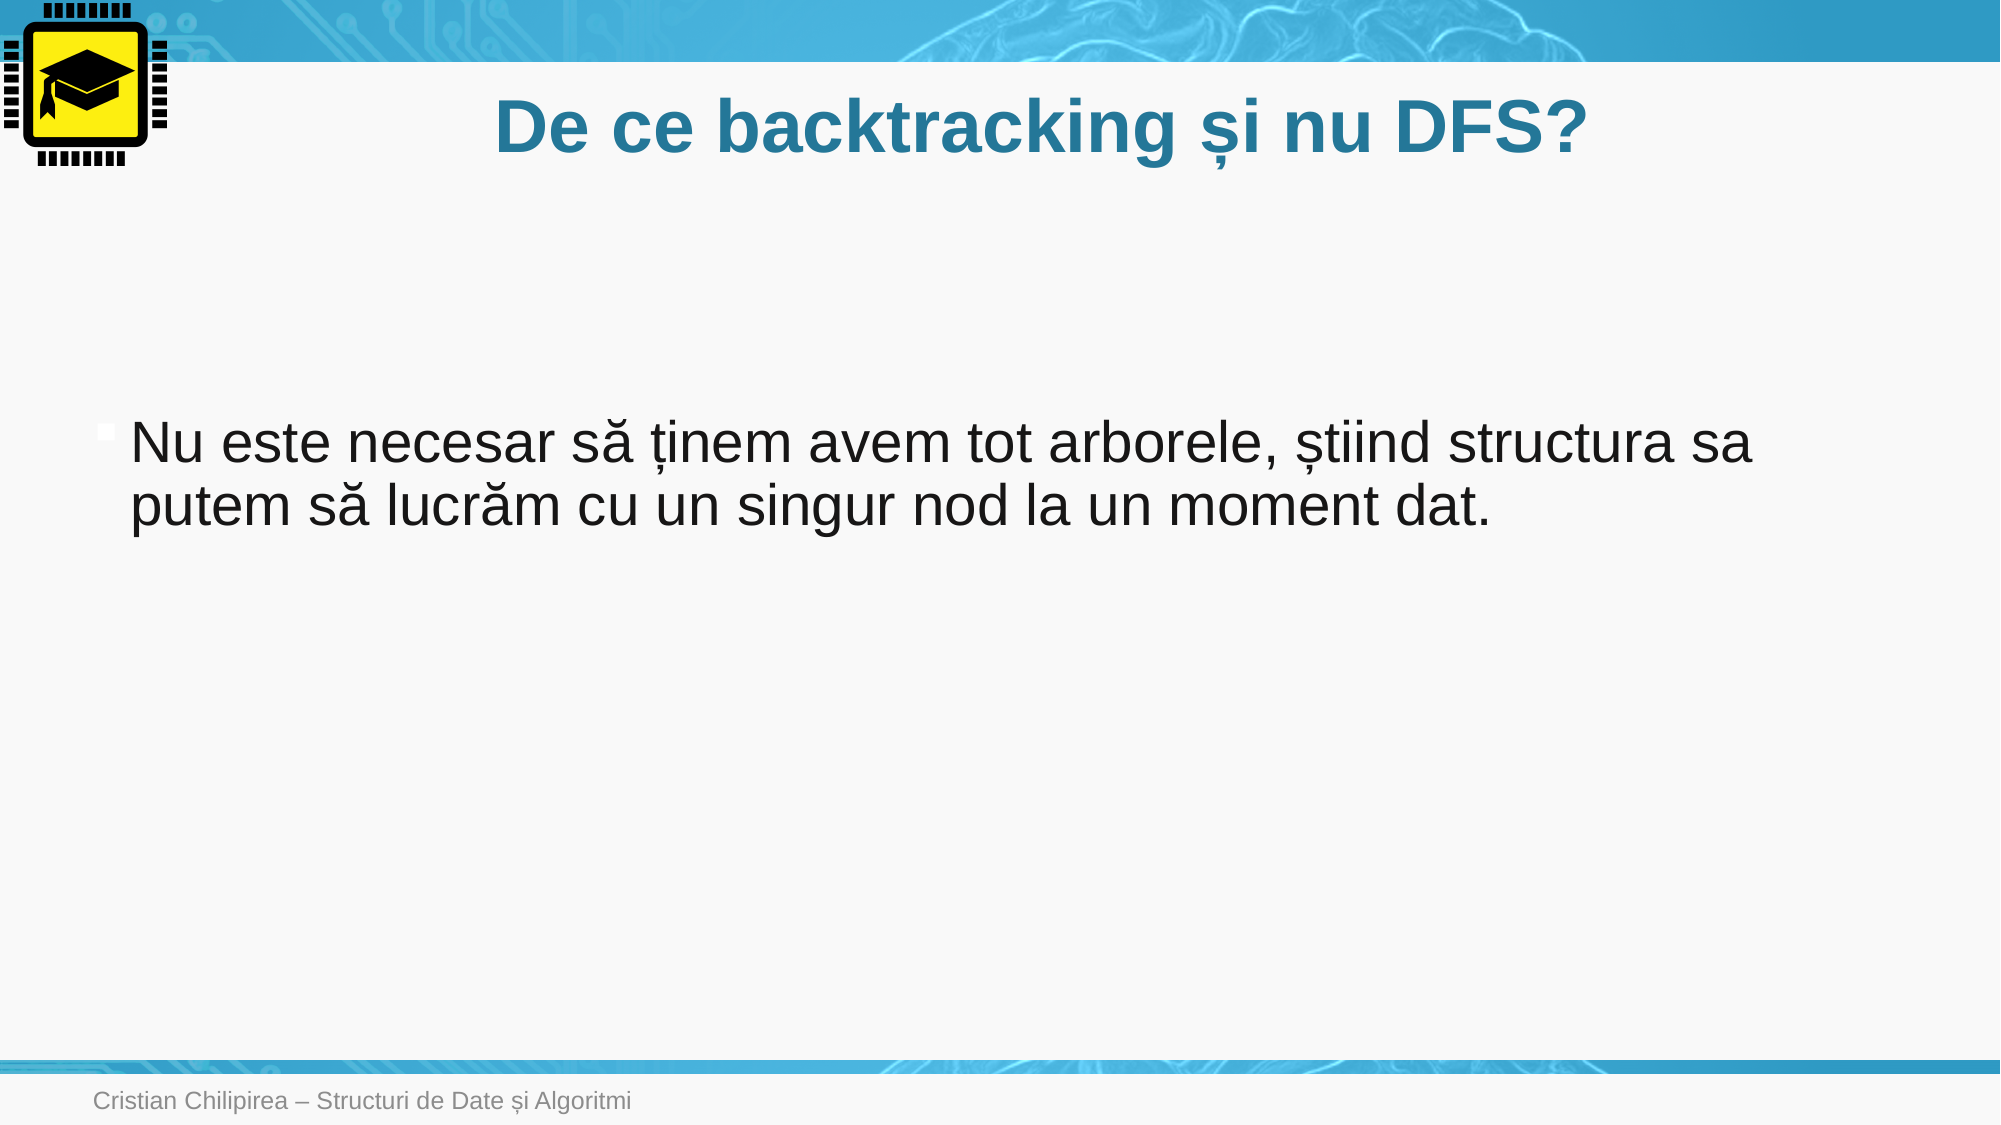

# De ce backtracking și nu DFS?
Nu este necesar să ținem avem tot arborele, știind structura sa putem să lucrăm cu un singur nod la un moment dat.
Cristian Chilipirea – Structuri de Date și Algoritmi